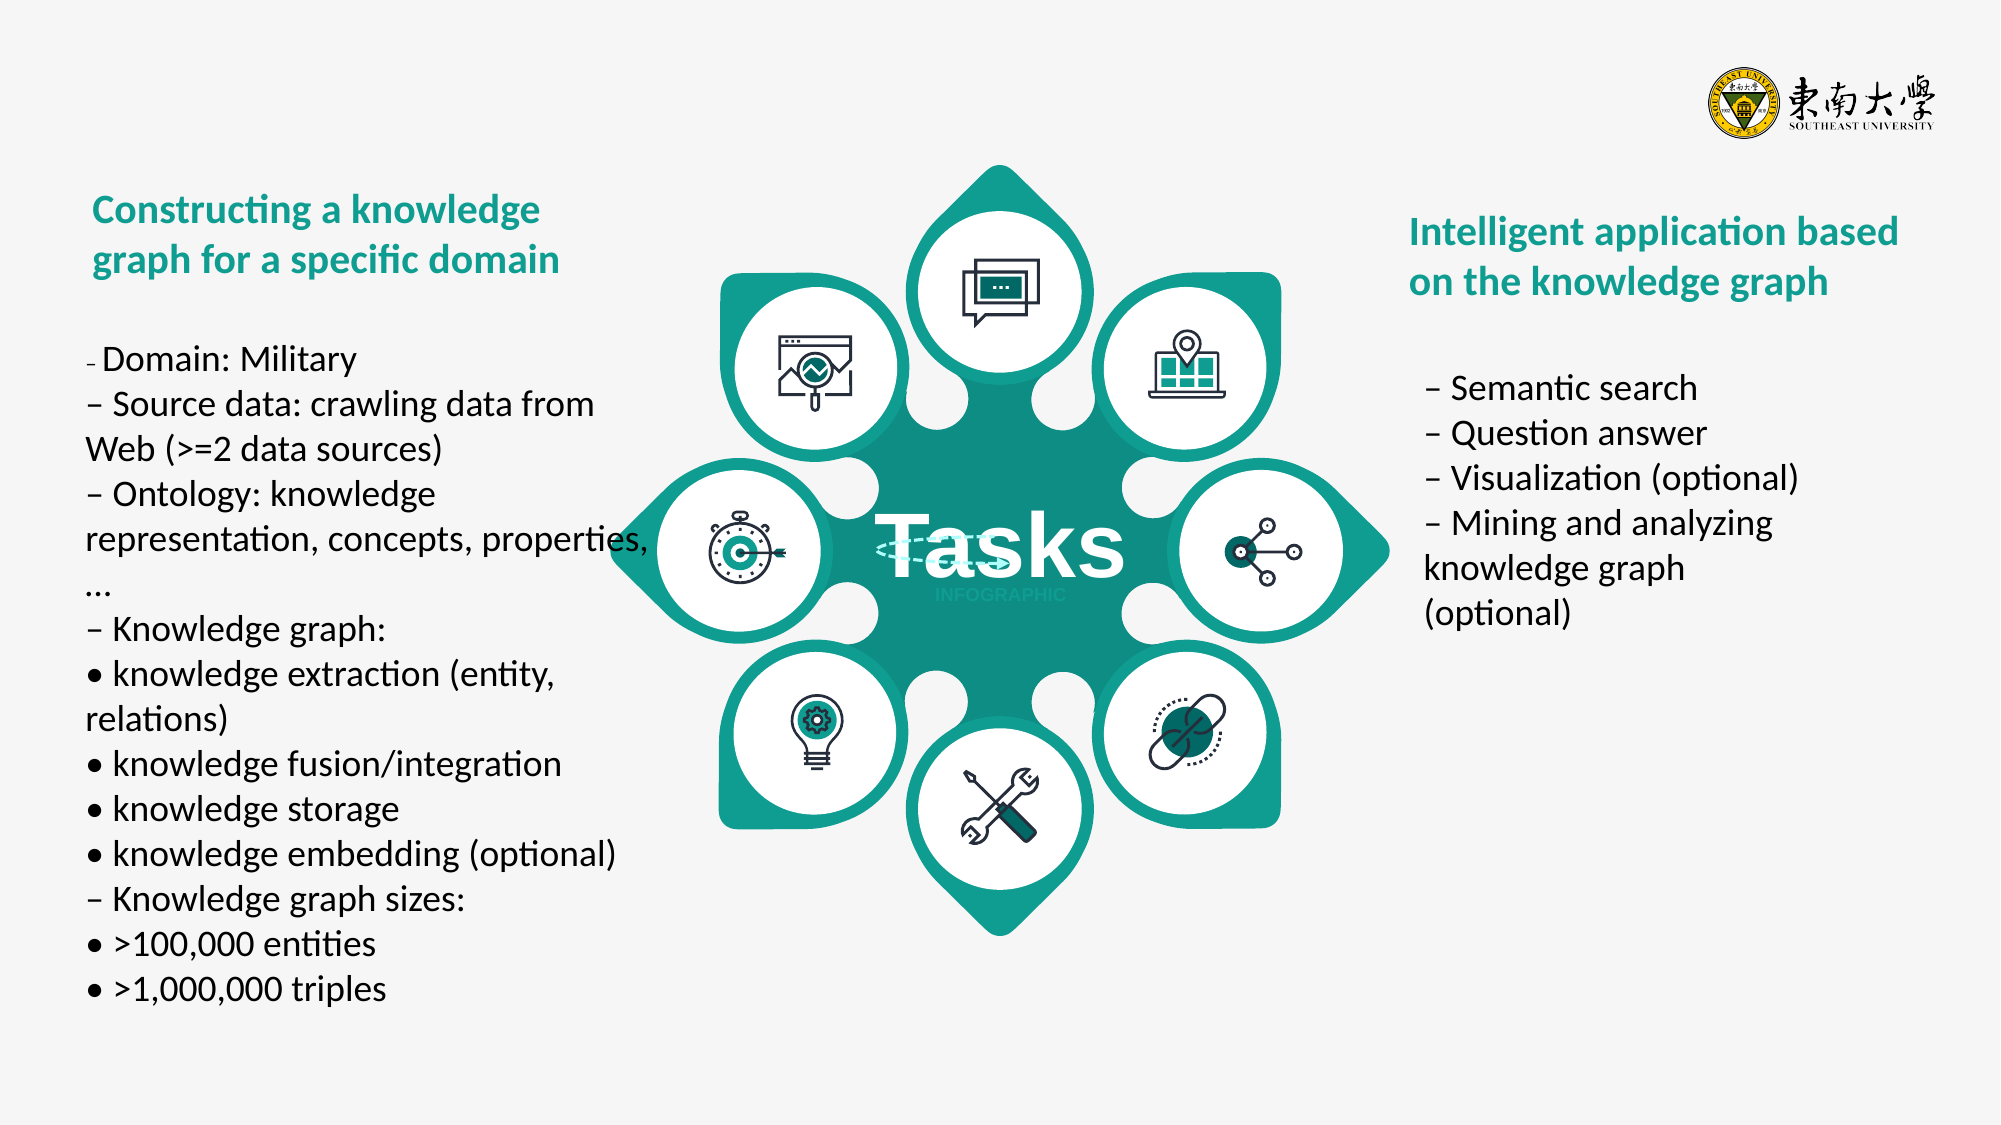

Tasks
INFOGRAPHIC

Constructing a knowledge graph for a specific domain
– Domain: Military
– Source data: crawling data from Web (>=2 data sources)
– Ontology: knowledge representation, concepts, properties, …
– Knowledge graph:
• knowledge extraction (entity, relations)
• knowledge fusion/integration
• knowledge storage
• knowledge embedding (optional)
– Knowledge graph sizes:
• >100,000 entities
• >1,000,000 triples
Intelligent application based on the knowledge graph
– Semantic search
– Question answer
– Visualization (optional)
– Mining and analyzing knowledge graph (optional)